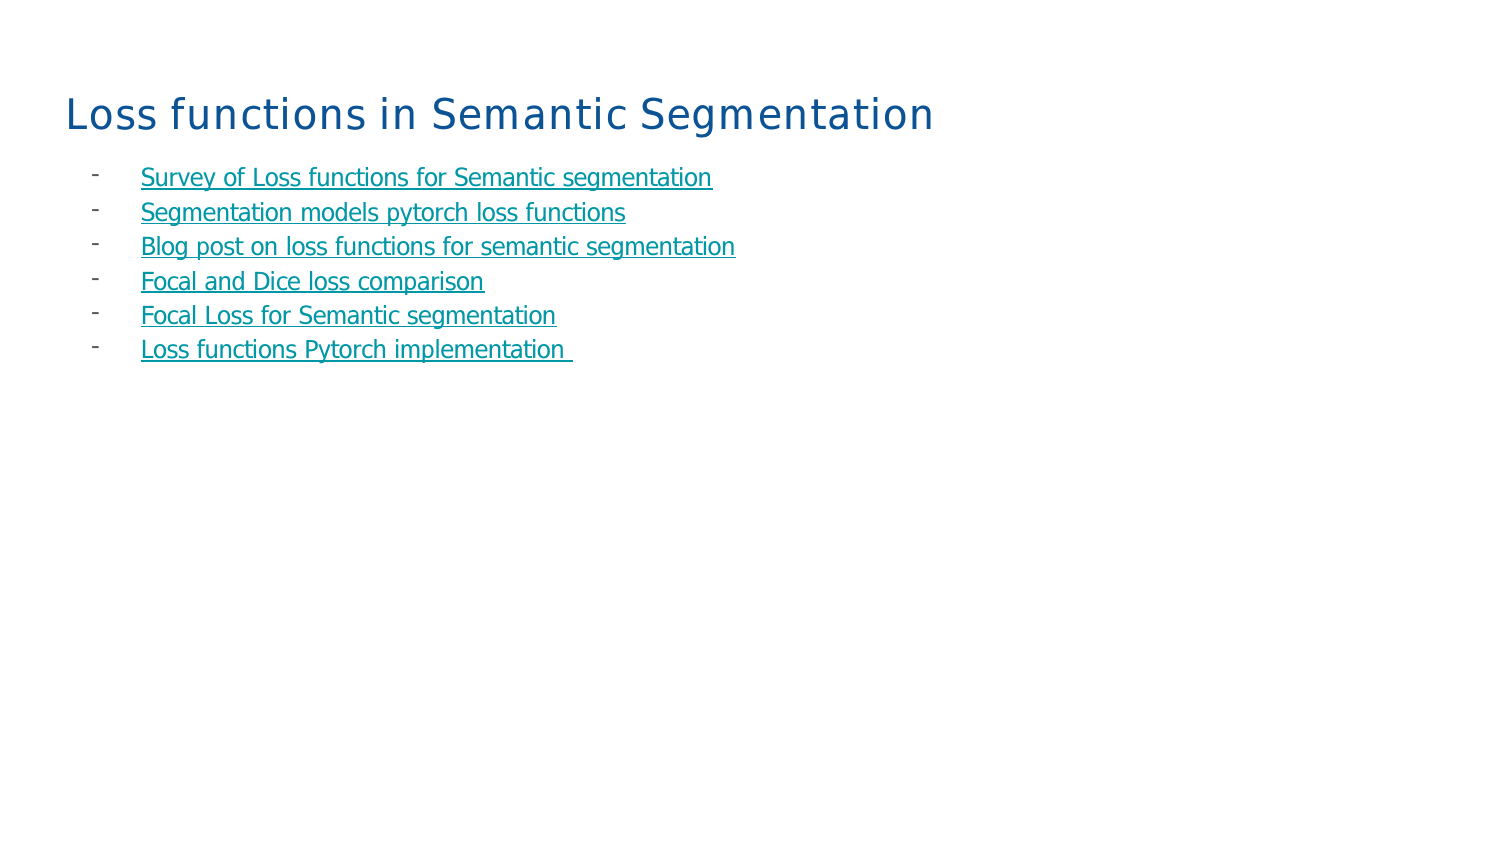

# Loss functions in Semantic Segmentation
Survey of Loss functions for Semantic segmentation
Segmentation models pytorch loss functions
Blog post on loss functions for semantic segmentation
Focal and Dice loss comparison
Focal Loss for Semantic segmentation
Loss functions Pytorch implementation